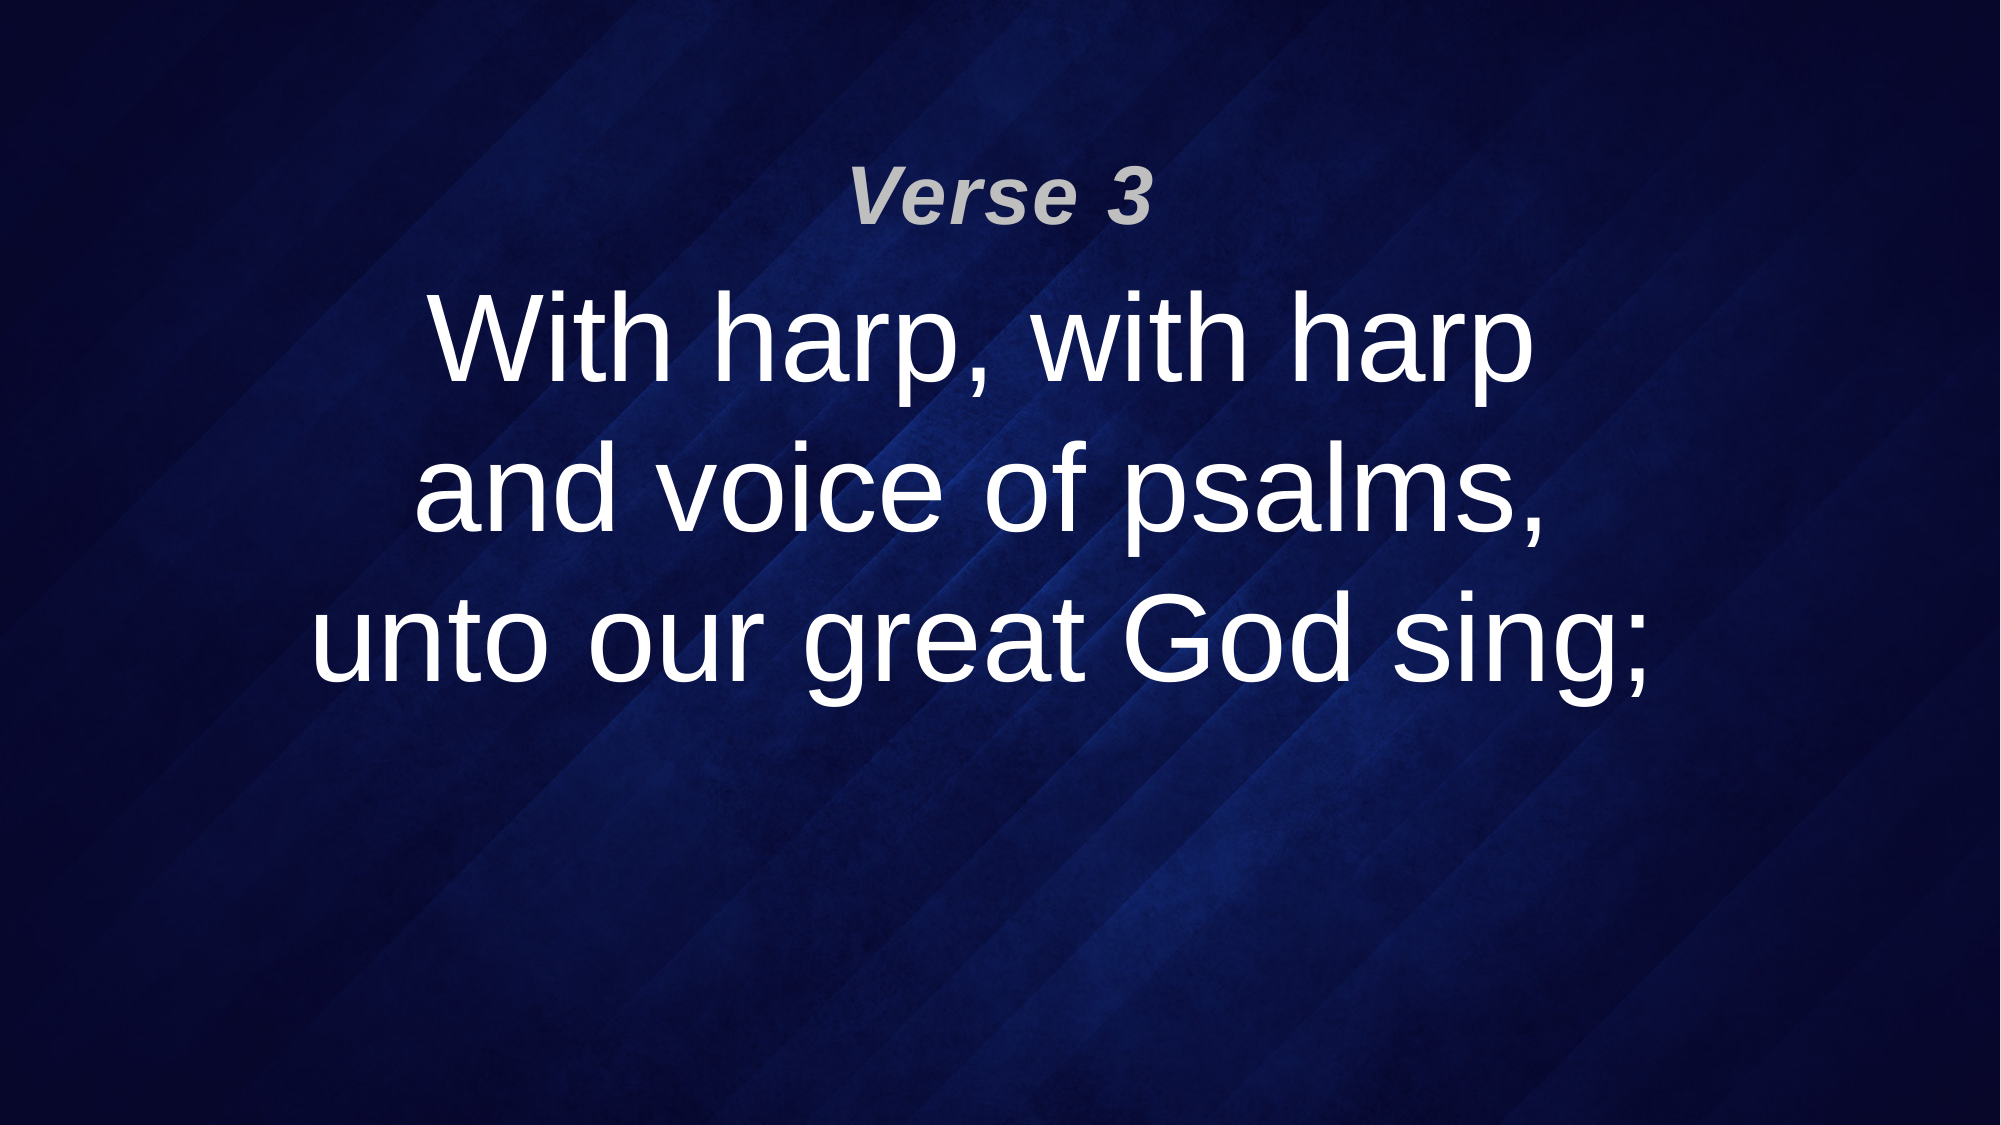

Verse 3
# With harp, with harp and voice of psalms, unto our great God sing;